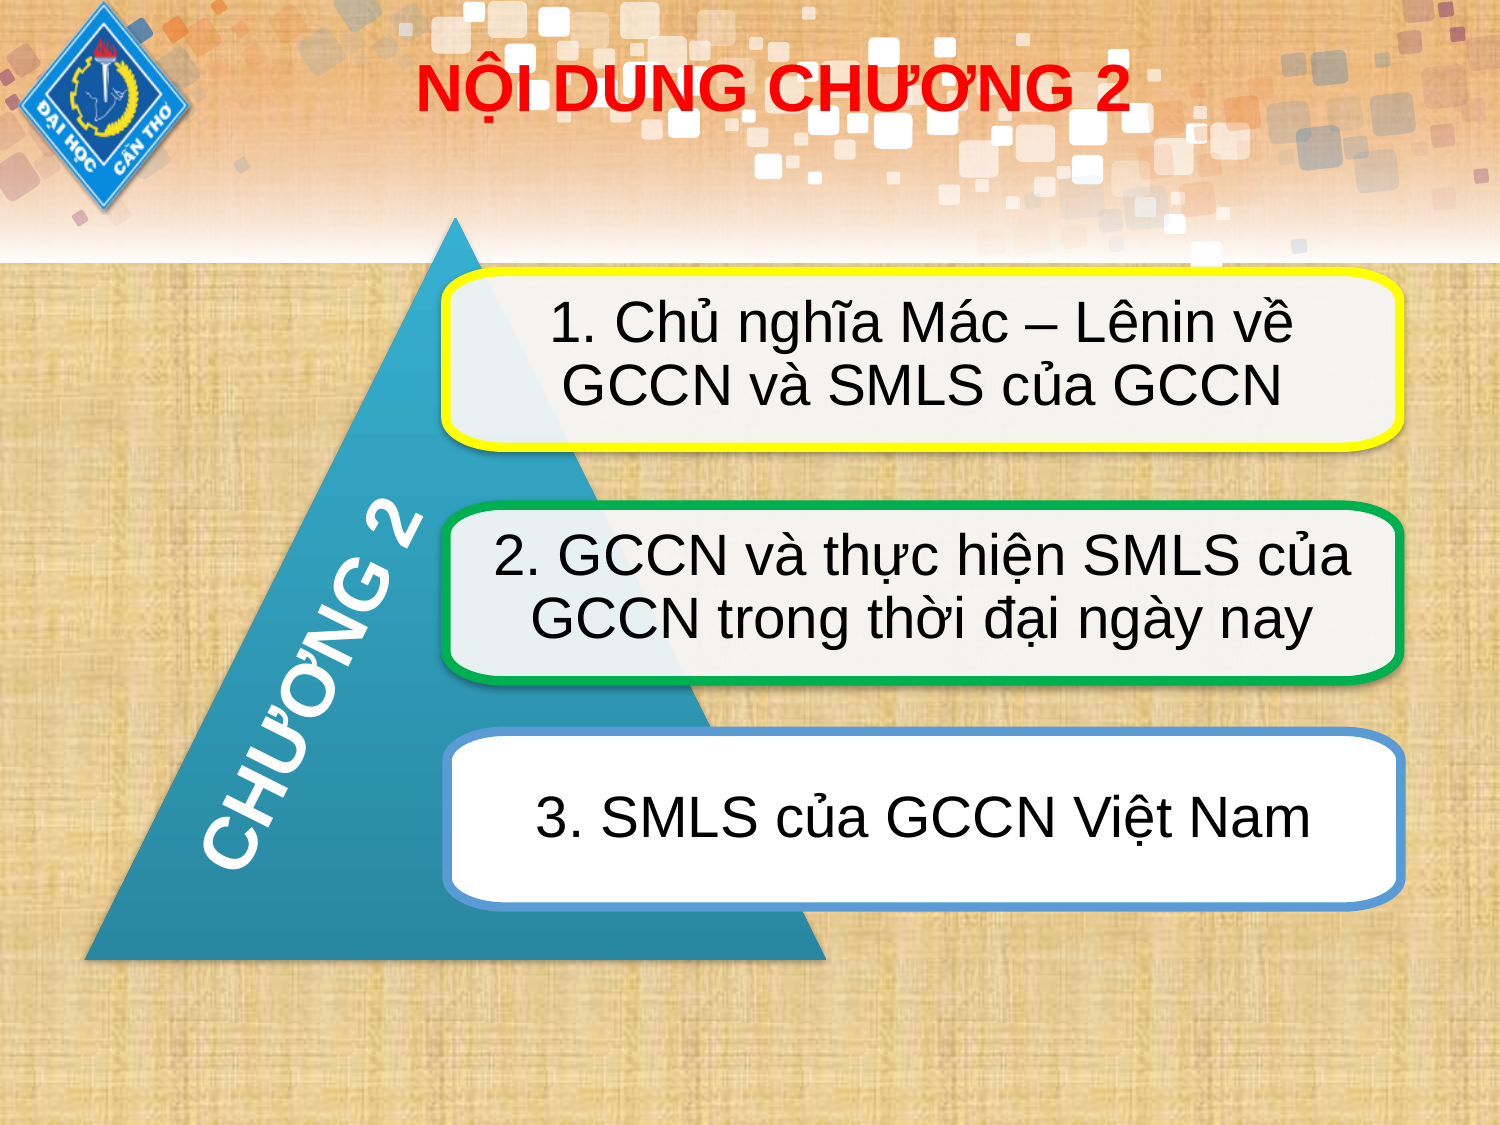

# NỘI DUNG CHƯƠNG 2

1. Chủ nghĩa Mác – Lênin về GCCN và SMLS của GCCN
CHƯƠNG 2
2. GCCN và thực hiện SMLS của GCCN trong thời đại ngày nay
3. SMLS của GCCN Việt Nam